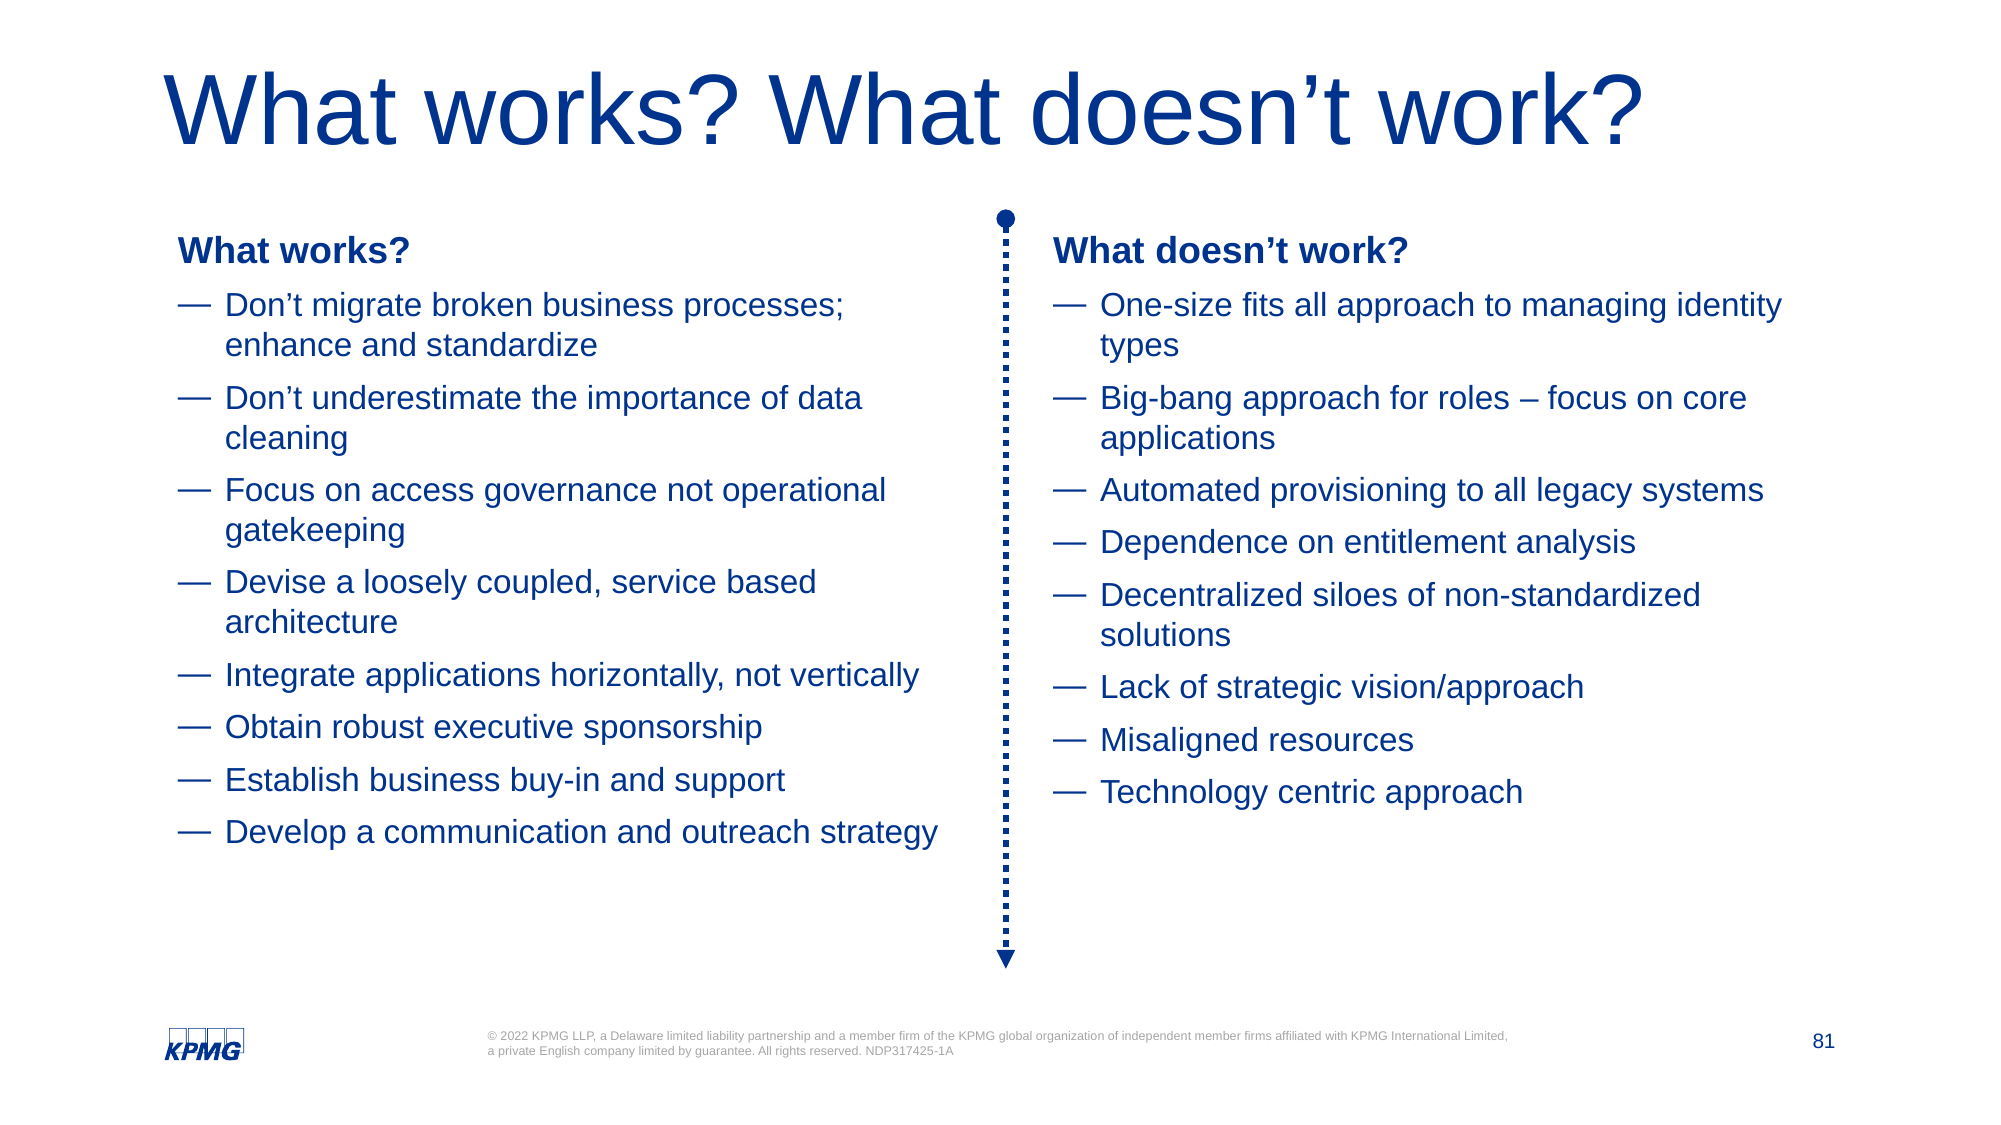

# What works? What doesn’t work?
What works?
Don’t migrate broken business processes; enhance and standardize
Don’t underestimate the importance of data cleaning
Focus on access governance not operational gatekeeping
Devise a loosely coupled, service based architecture
Integrate applications horizontally, not vertically
Obtain robust executive sponsorship
Establish business buy-in and support
Develop a communication and outreach strategy
What doesn’t work?
One-size fits all approach to managing identity types
Big-bang approach for roles – focus on core applications
Automated provisioning to all legacy systems
Dependence on entitlement analysis
Decentralized siloes of non-standardized solutions
Lack of strategic vision/approach
Misaligned resources
Technology centric approach